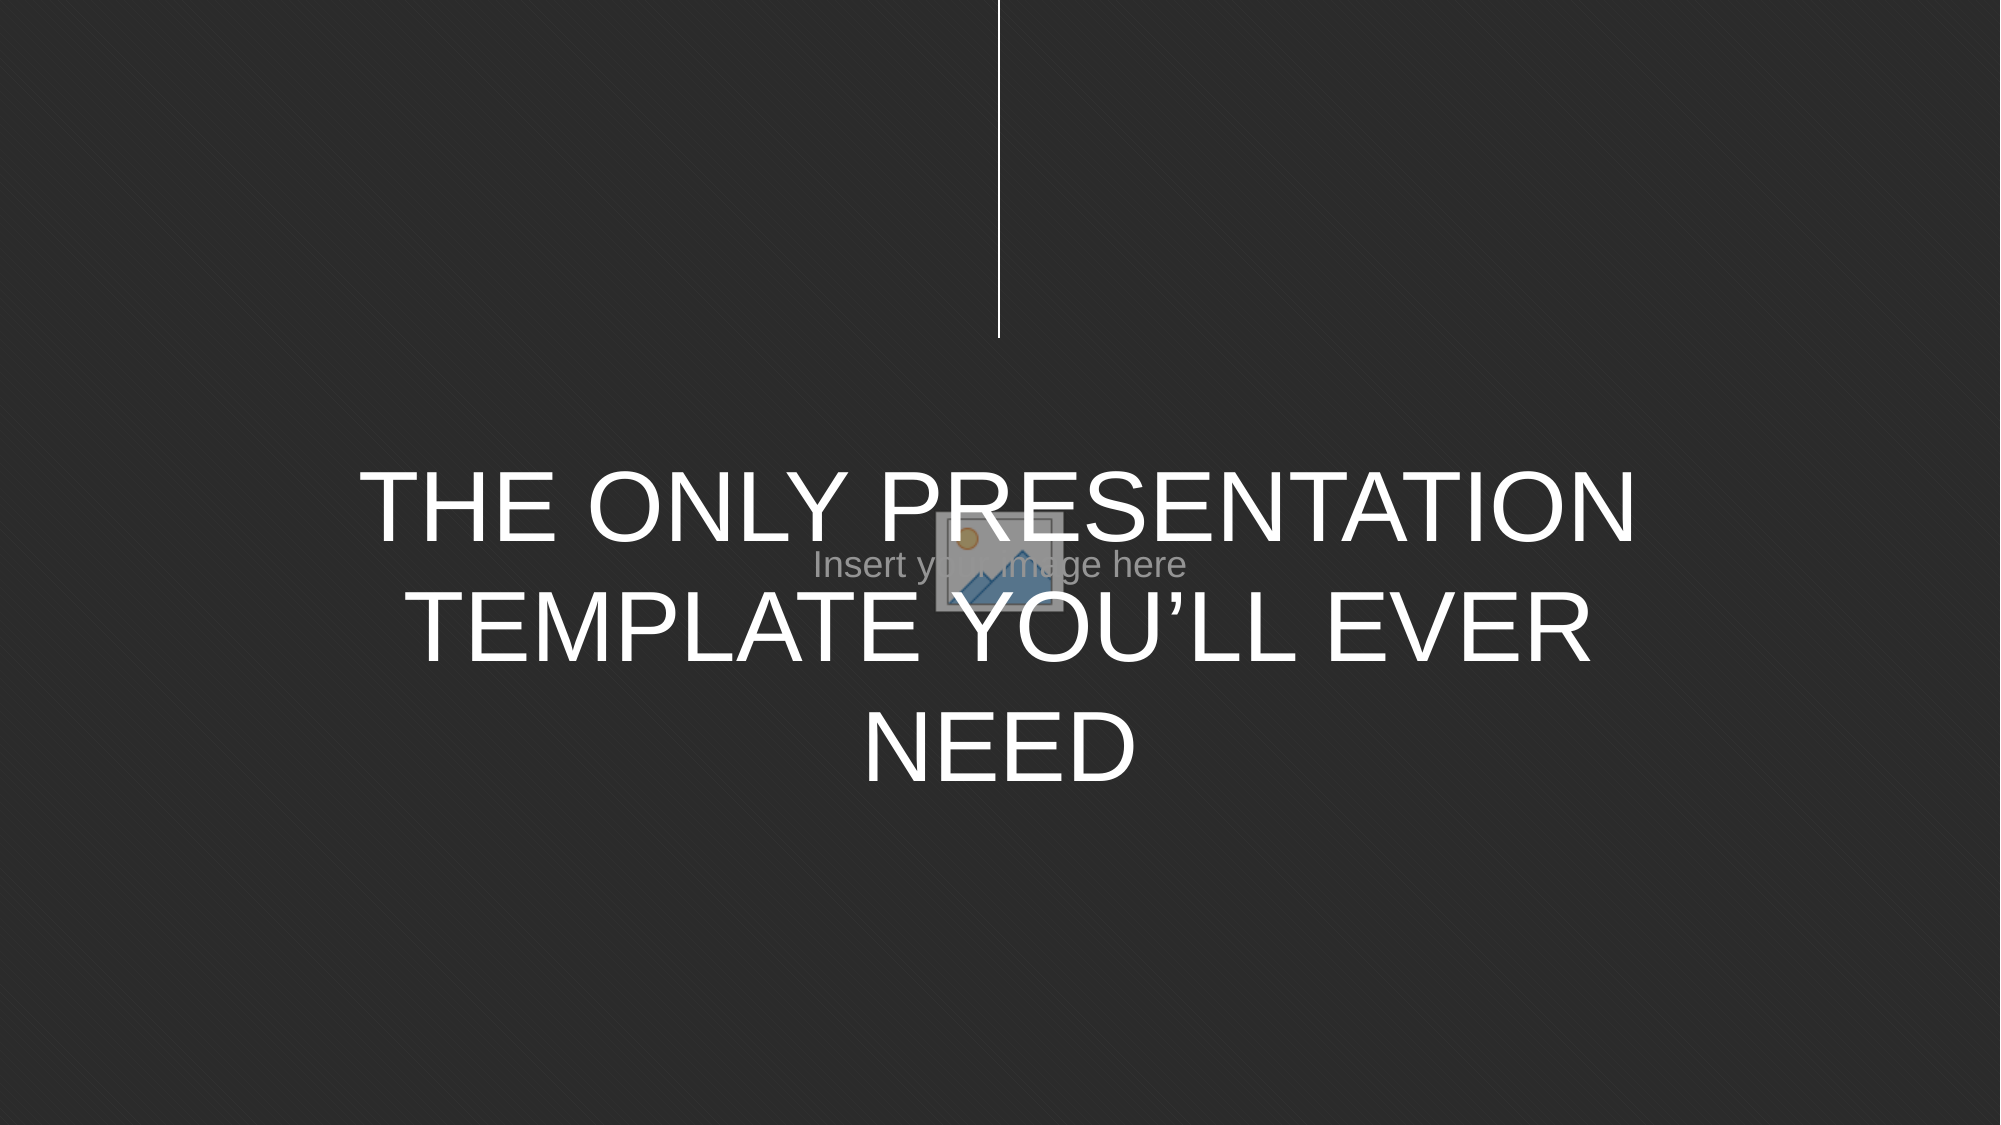

THE ONLY PRESENTATION
TEMPLATE YOU’LL EVER NEED